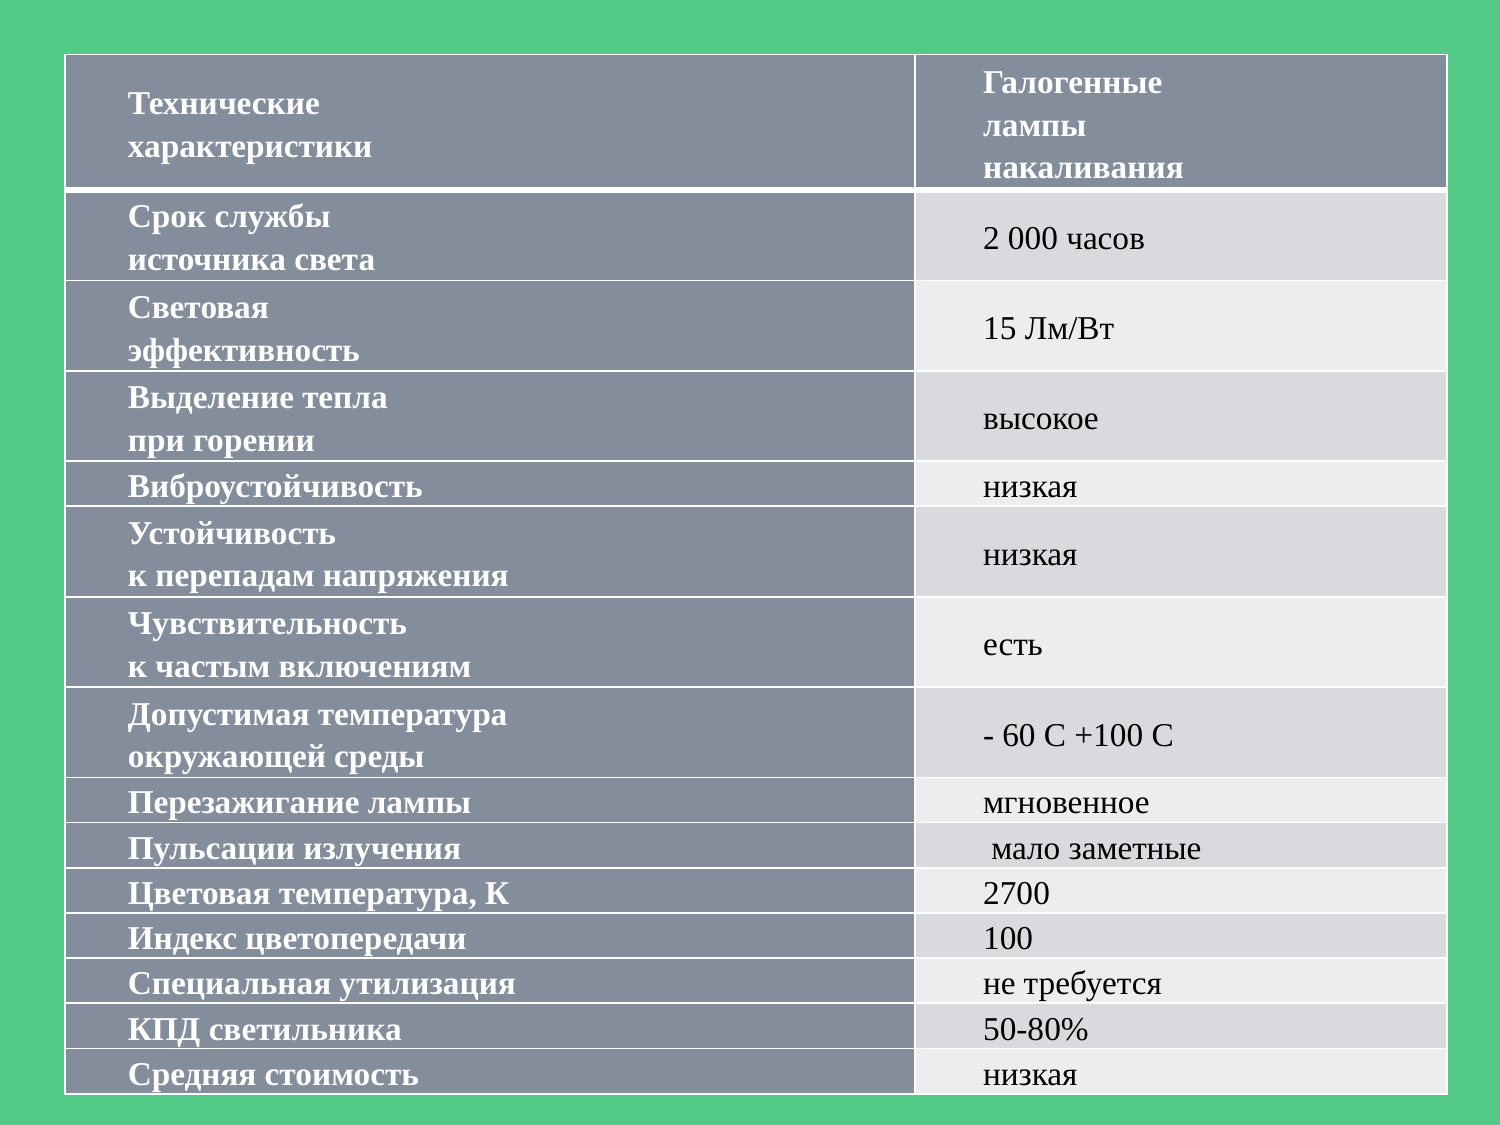

| Технические характеристики | Галогенные  лампы накаливания |
| --- | --- |
| Срок службы источника света | 2 000 часов |
| Световая эффективность | 15 Лм/Вт |
| Выделение тепла при горении | высокое |
| Виброустойчивость | низкая |
| Устойчивость к перепадам напряжения | низкая |
| Чувствительность к частым включениям | есть |
| Допустимая температура окружающей среды | - 60 C +100 C |
| Перезажигание лампы | мгновенное |
| Пульсации излучения | мало заметные |
| Цветовая температура, К | 2700 |
| Индекс цветопередачи | 100 |
| Специальная утилизация | не требуется |
| КПД светильника | 50-80% |
| Средняя стоимость | низкая |